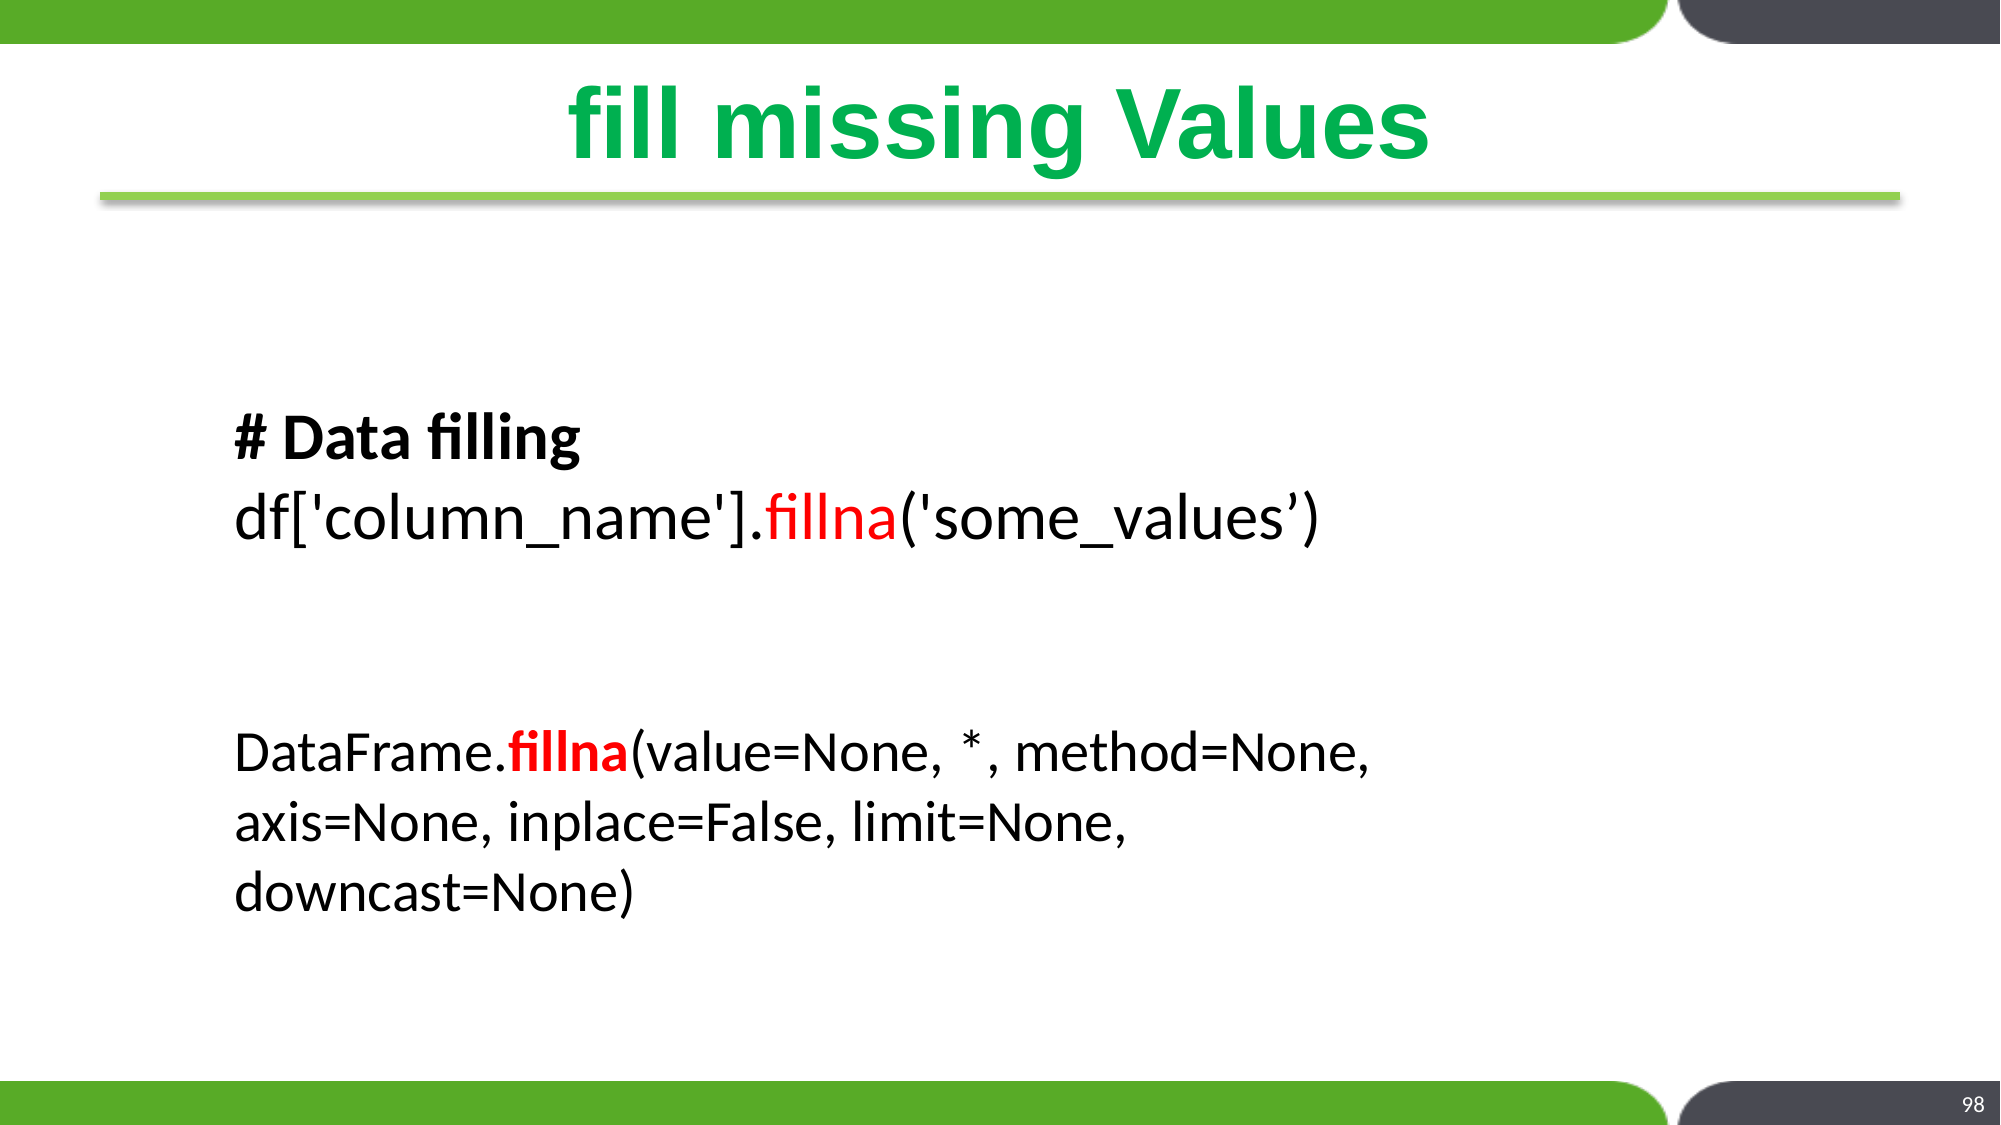

# fill missing Values
# Data filling
df['column_name'].fillna('some_values’)

DataFrame.fillna(value=None, *, method=None, axis=None, inplace=False, limit=None, downcast=None)

98